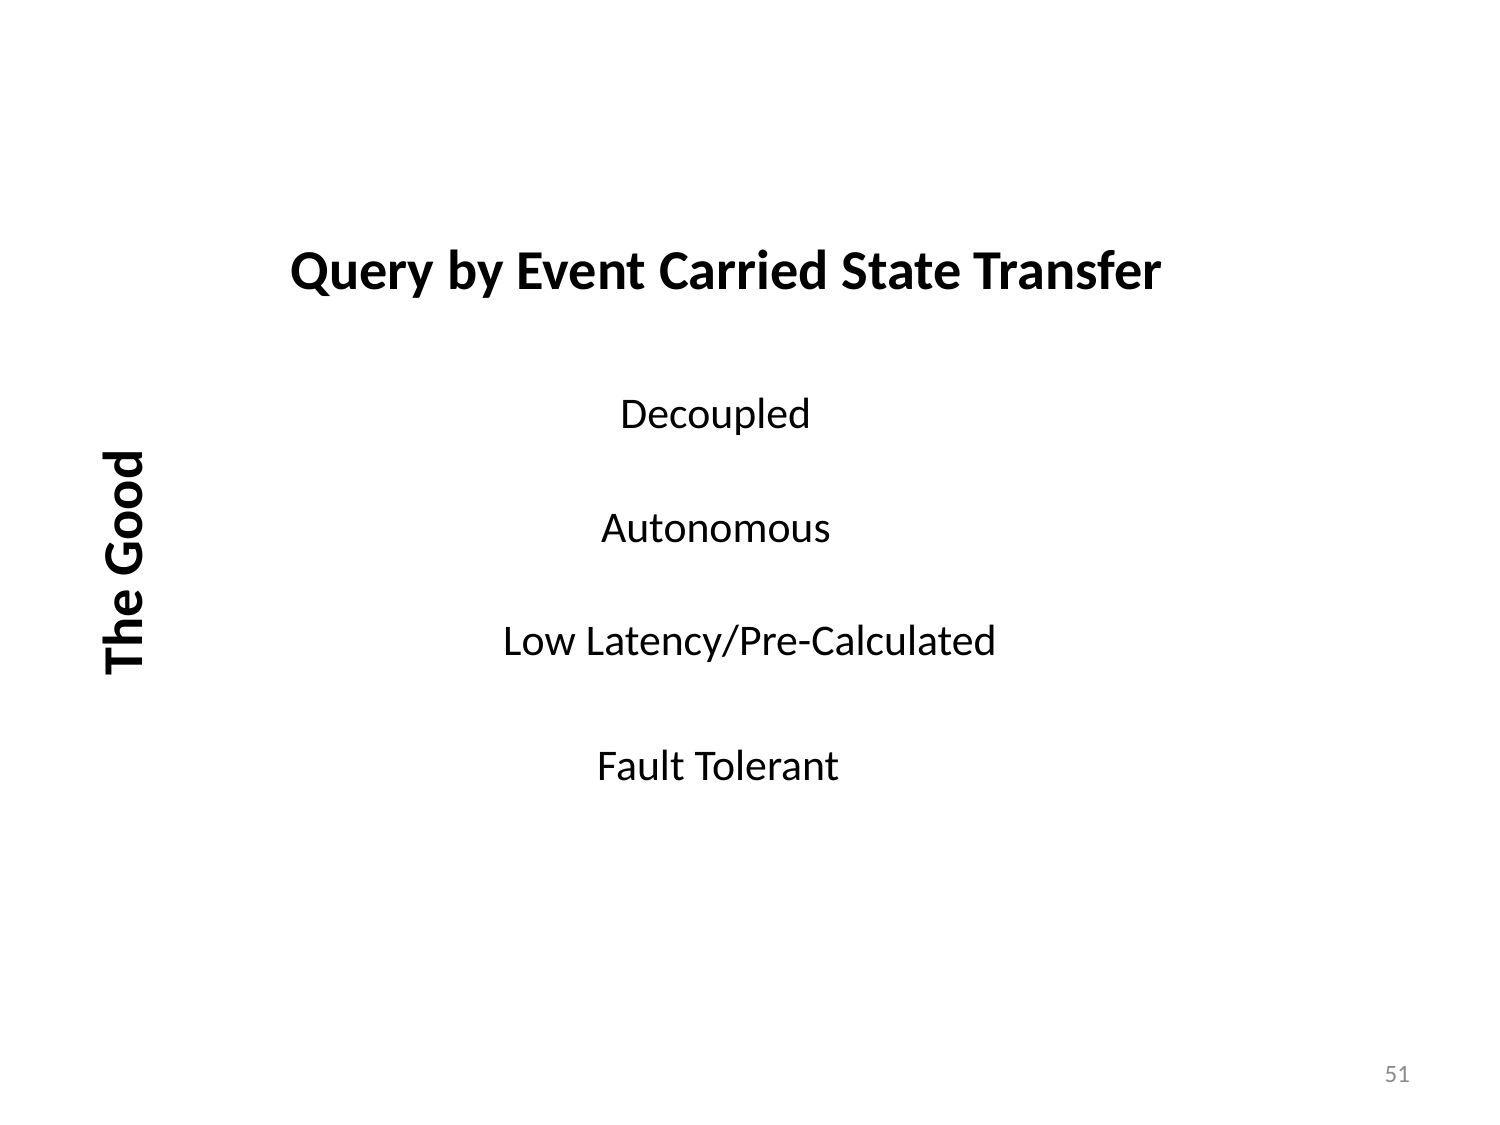

Query by Event Carried State Transfer
Decoupled
Autonomous
The Good
Low Latency/Pre-Calculated
Fault Tolerant
51